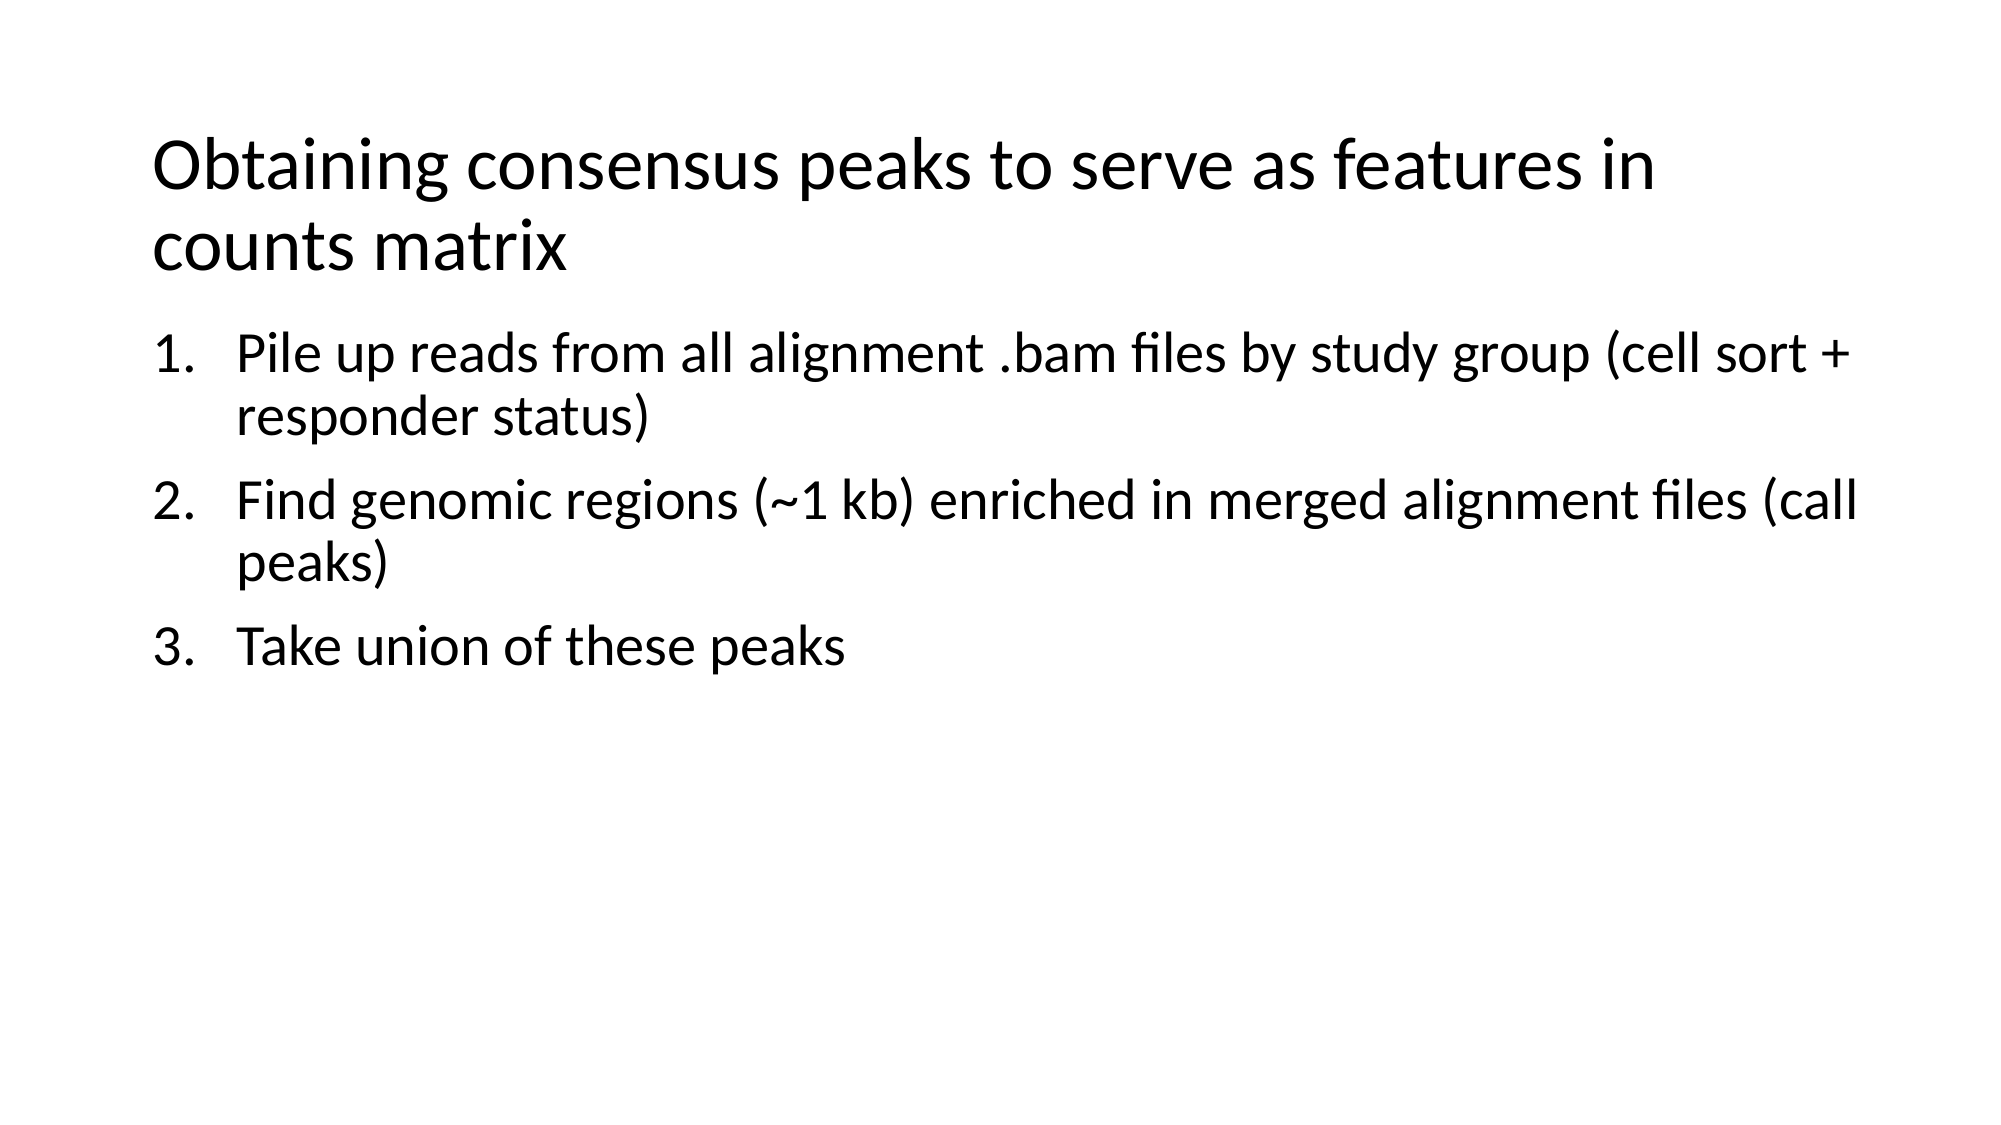

# Obtaining consensus peaks to serve as features in counts matrix
Pile up reads from all alignment .bam files by study group (cell sort + responder status)
Find genomic regions (~1 kb) enriched in merged alignment files (call peaks)
Take union of these peaks